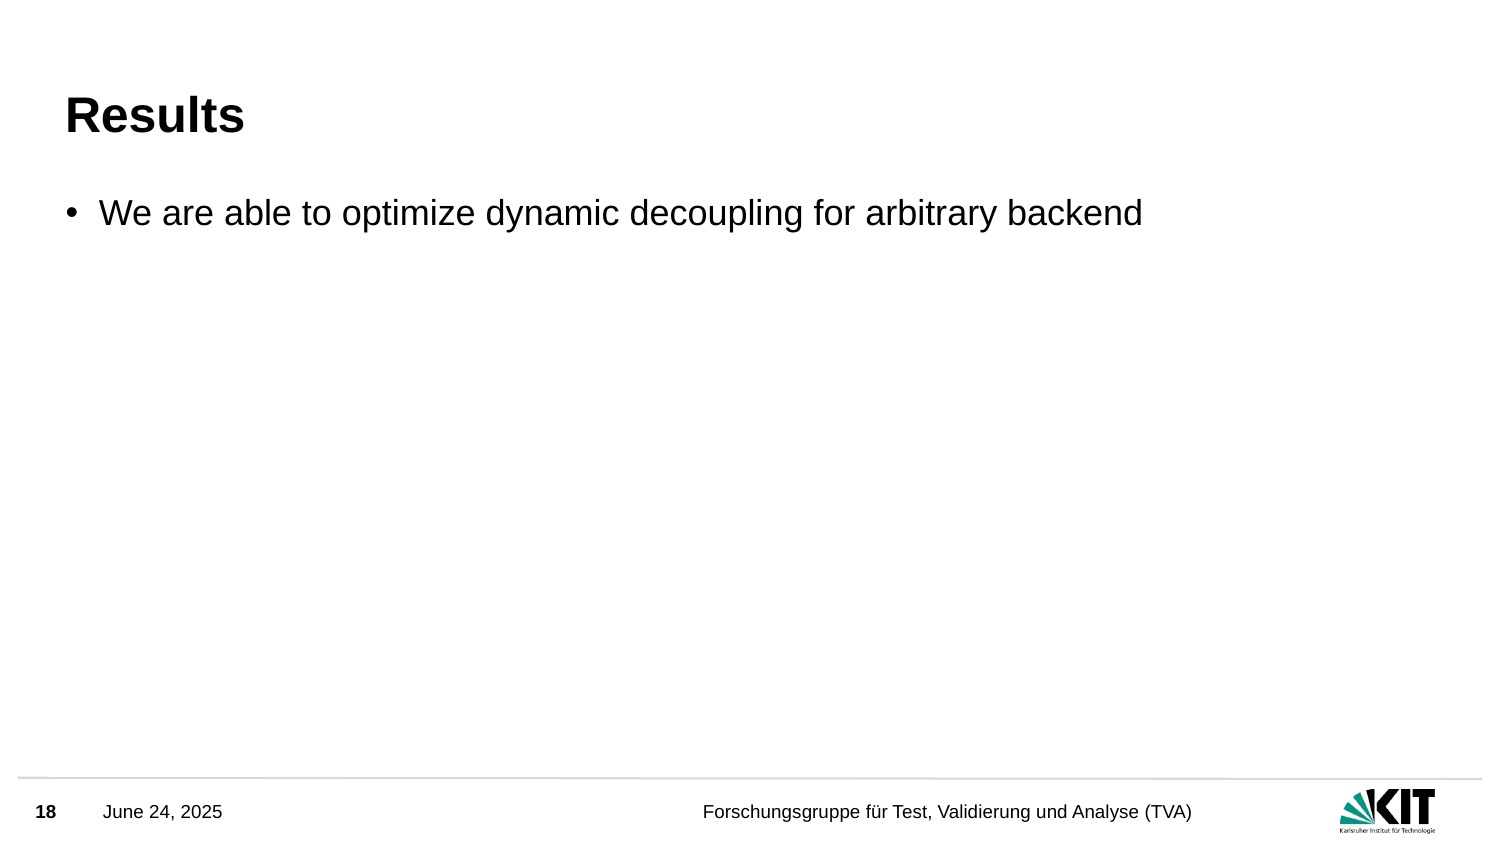

# Results
We are able to optimize dynamic decoupling for arbitrary backend

18
June 24, 2025